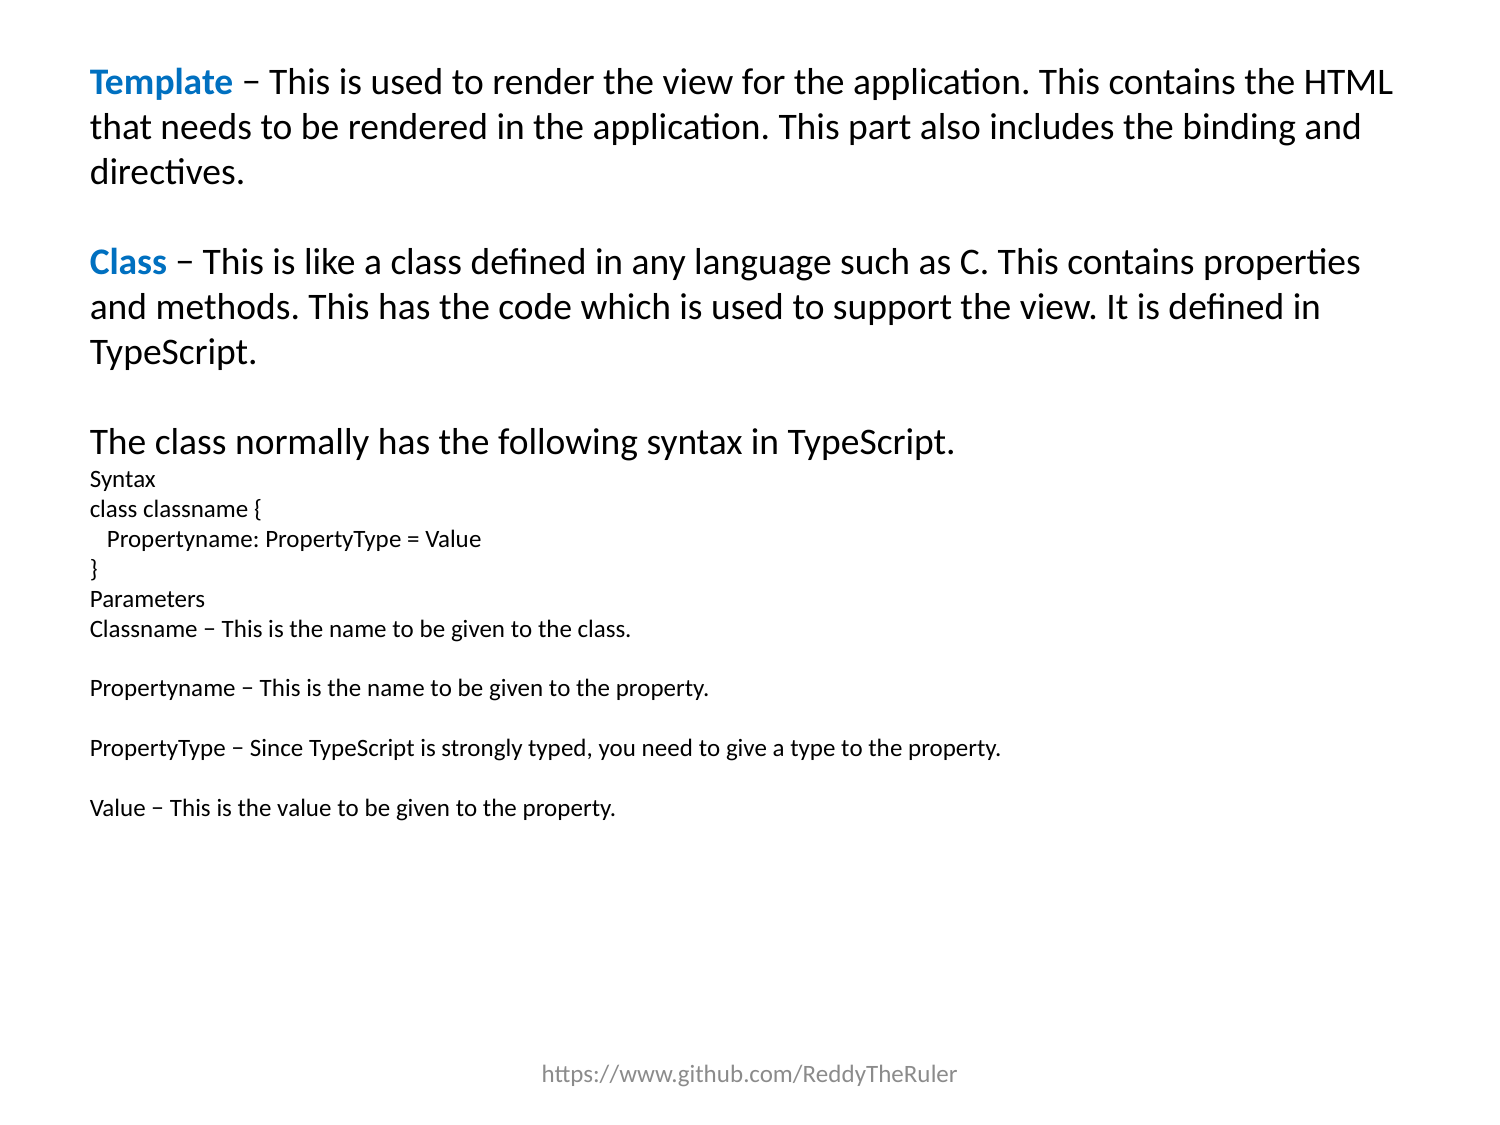

Template − This is used to render the view for the application. This contains the HTML that needs to be rendered in the application. This part also includes the binding and directives.

Class − This is like a class defined in any language such as C. This contains properties and methods. This has the code which is used to support the view. It is defined in TypeScript.

The class normally has the following syntax in TypeScript.
Syntax
class classname {
   Propertyname: PropertyType = Value
}
Parameters
Classname − This is the name to be given to the class.

Propertyname − This is the name to be given to the property.

PropertyType − Since TypeScript is strongly typed, you need to give a type to the property.

Value − This is the value to be given to the property.

https://www.github.com/ReddyTheRuler